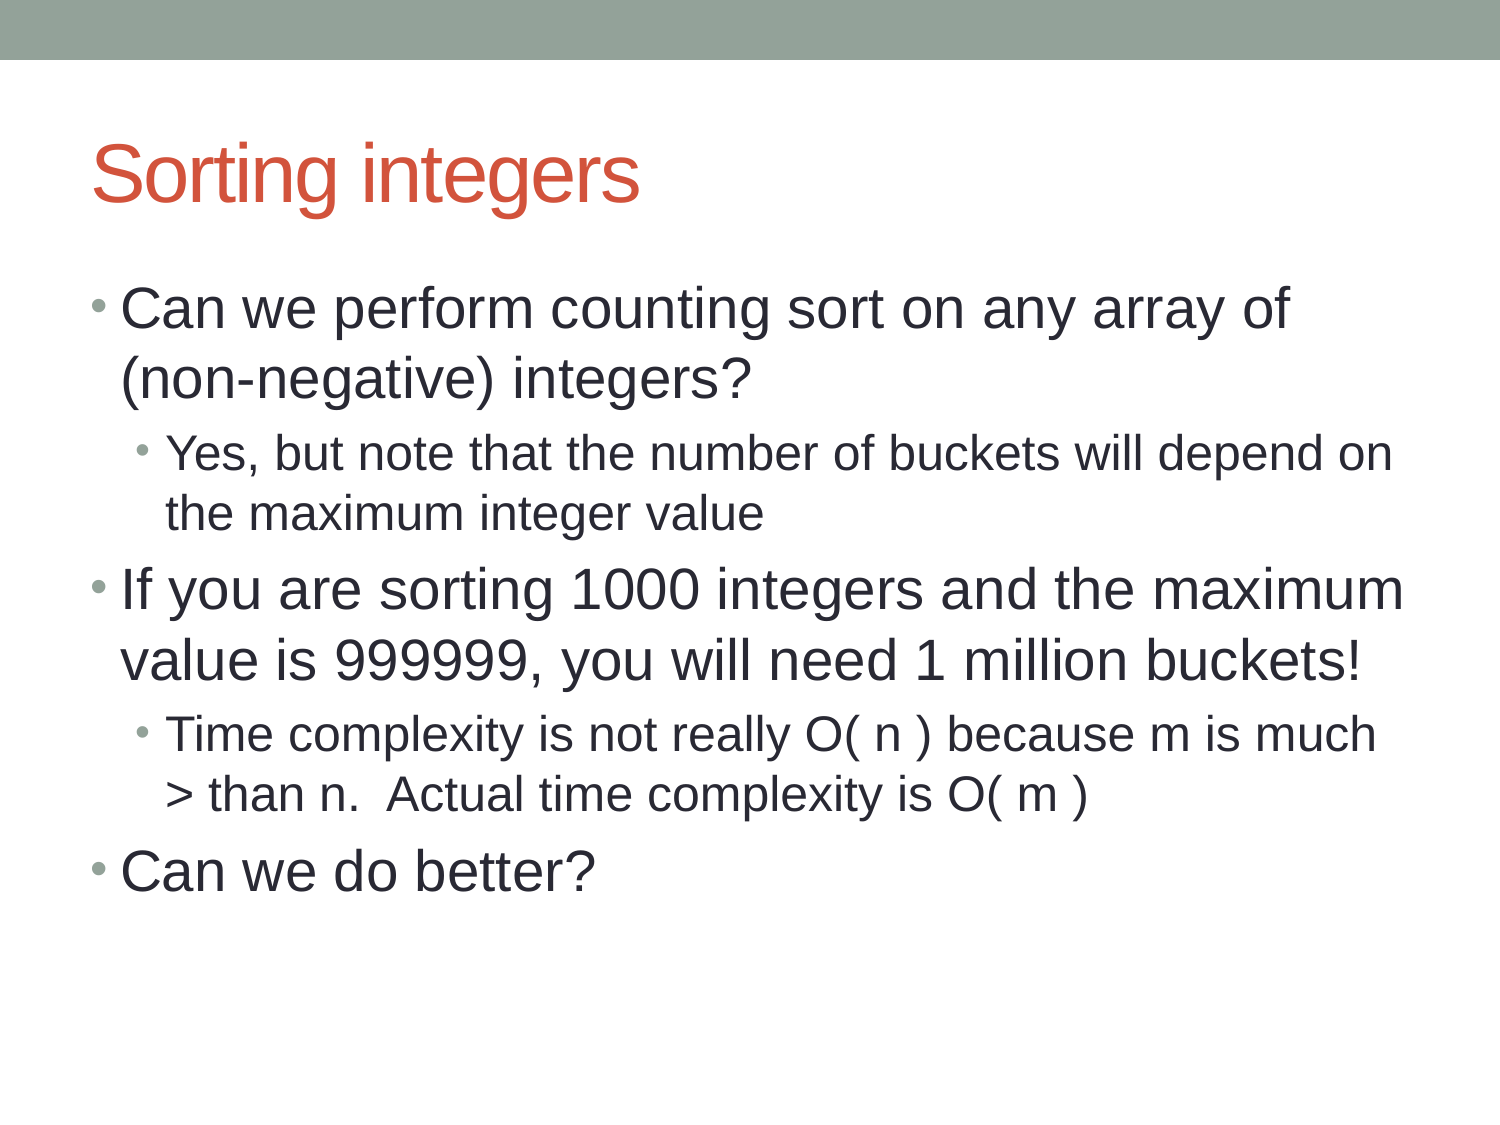

# Sorting integers
Can we perform counting sort on any array of (non-negative) integers?
Yes, but note that the number of buckets will depend on the maximum integer value
If you are sorting 1000 integers and the maximum value is 999999, you will need 1 million buckets!
Time complexity is not really O( n ) because m is much > than n.  Actual time complexity is O( m )
Can we do better?